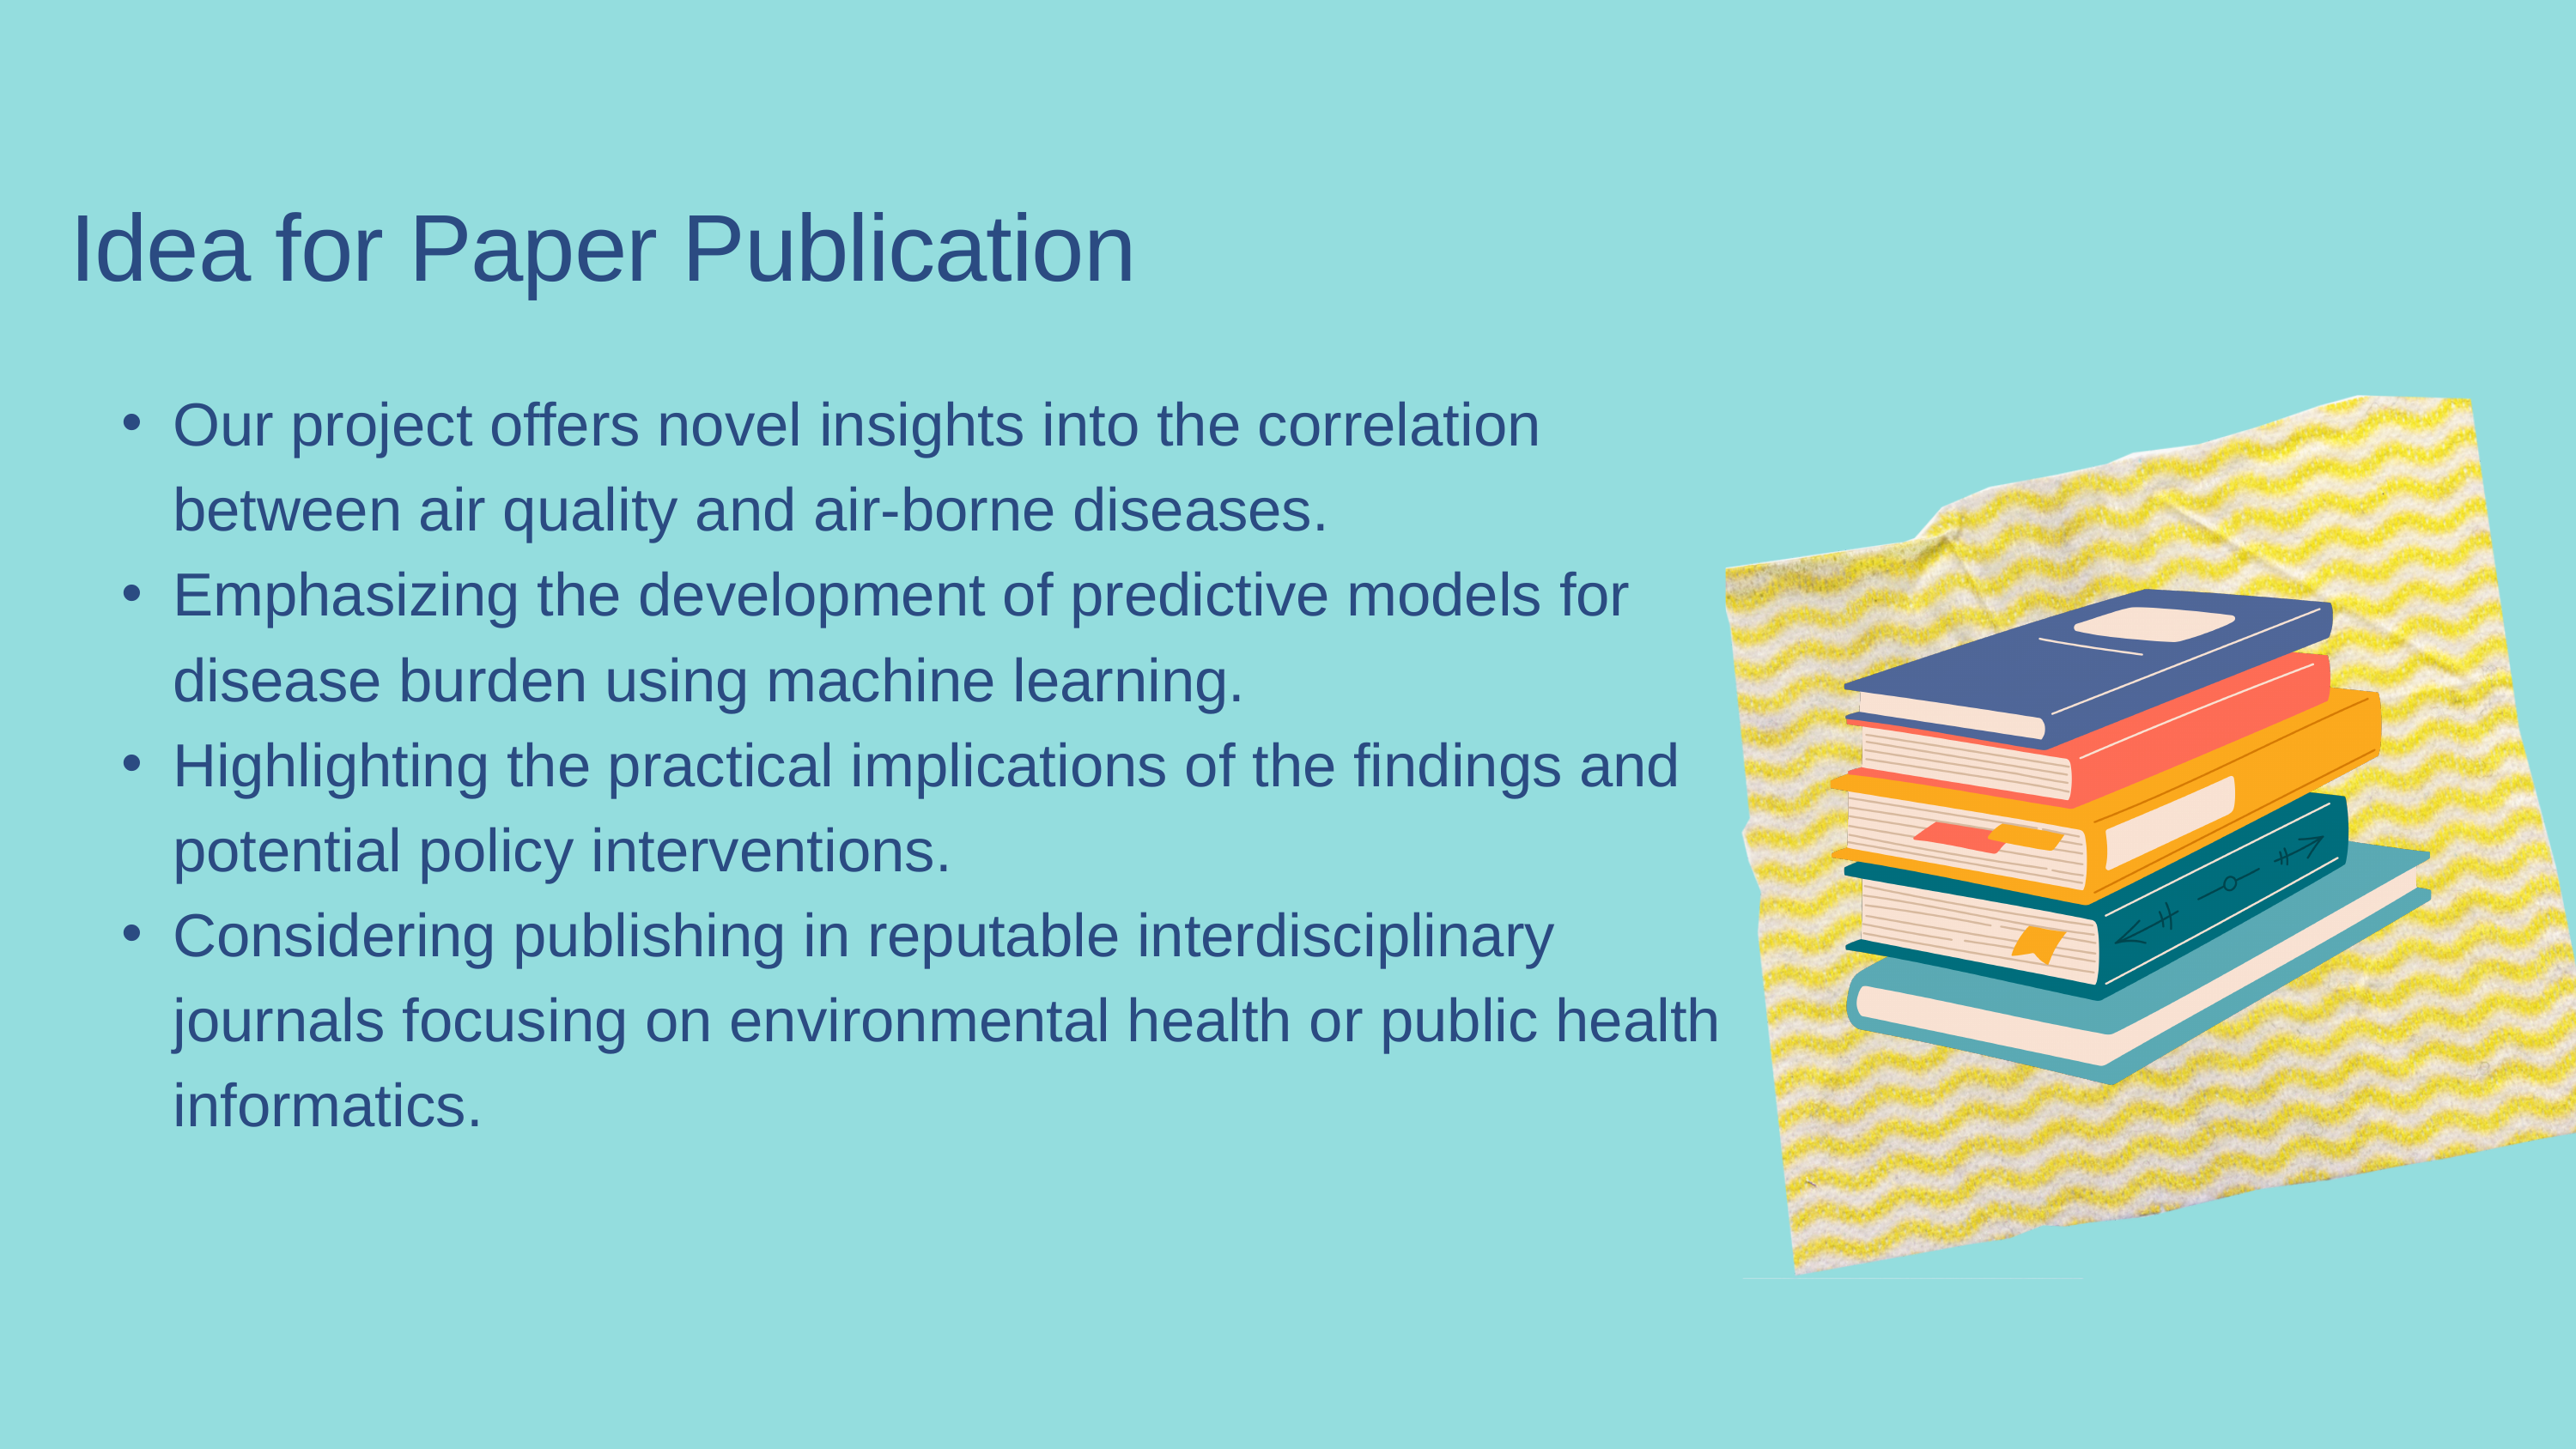

Idea for Paper Publication
Our project offers novel insights into the correlation between air quality and air-borne diseases.
Emphasizing the development of predictive models for disease burden using machine learning.
Highlighting the practical implications of the findings and potential policy interventions.
Considering publishing in reputable interdisciplinary journals focusing on environmental health or public health informatics.